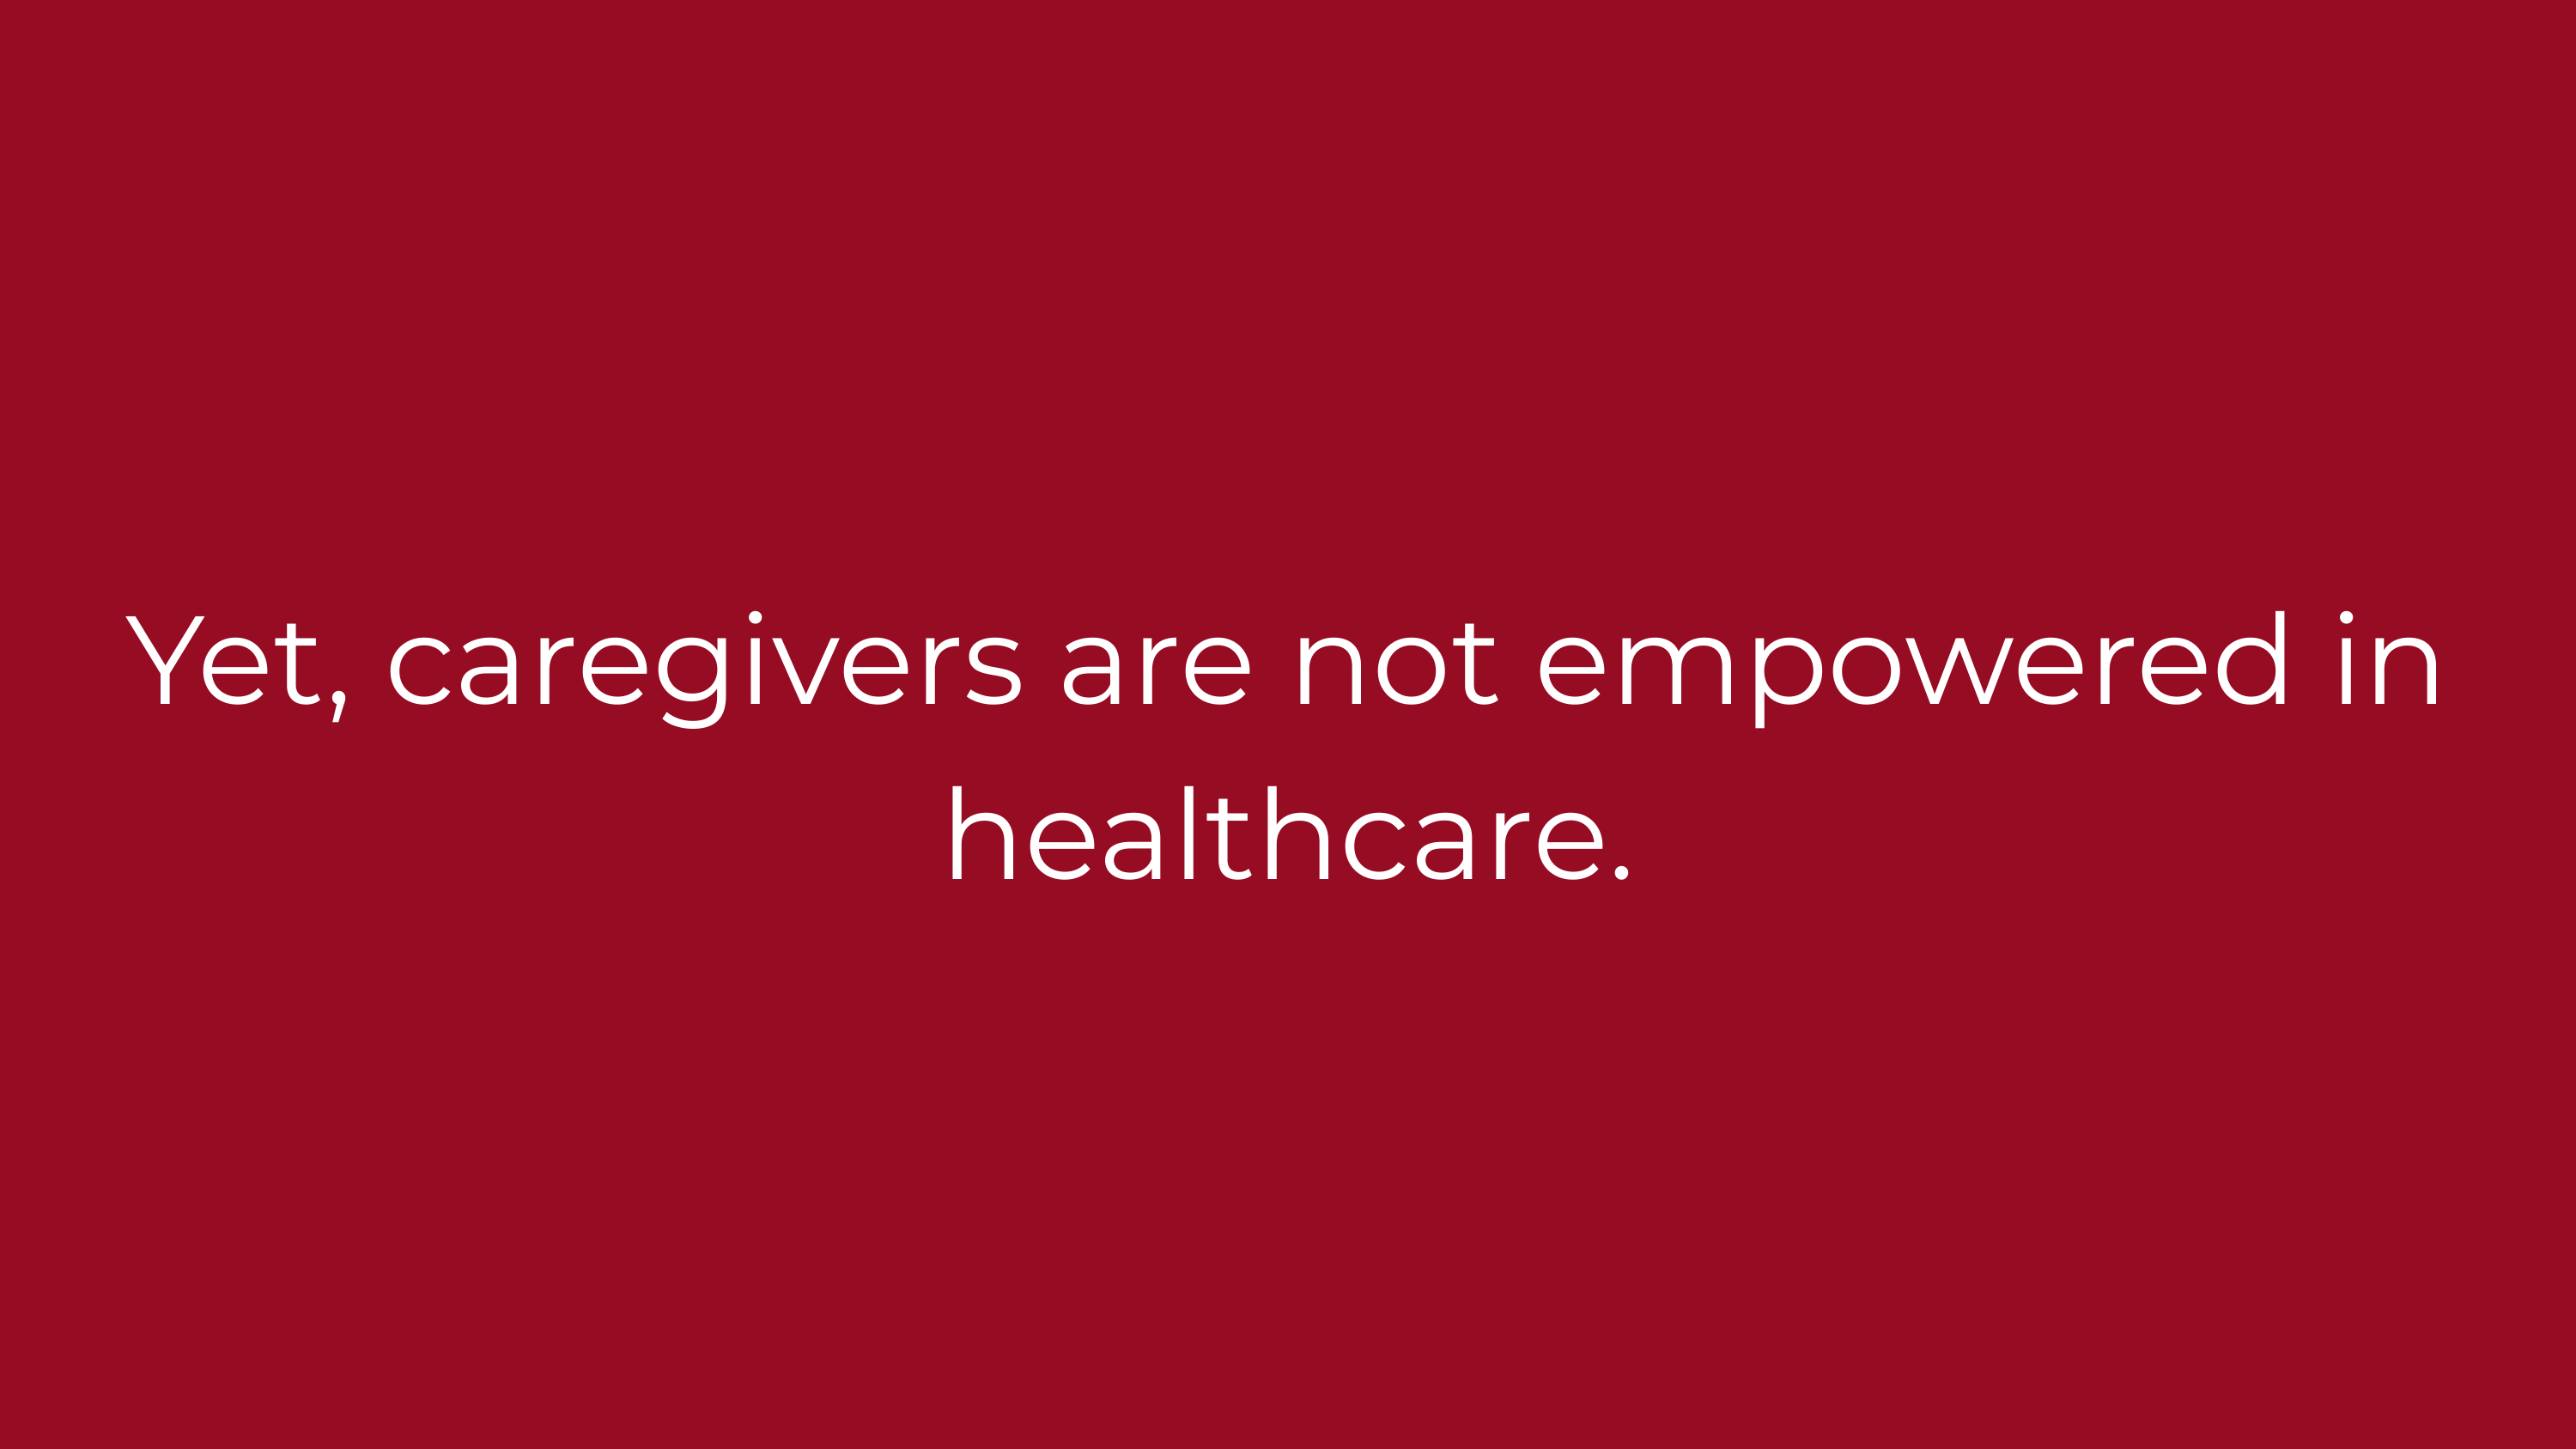

Yet, caregivers are not empowered in healthcare.